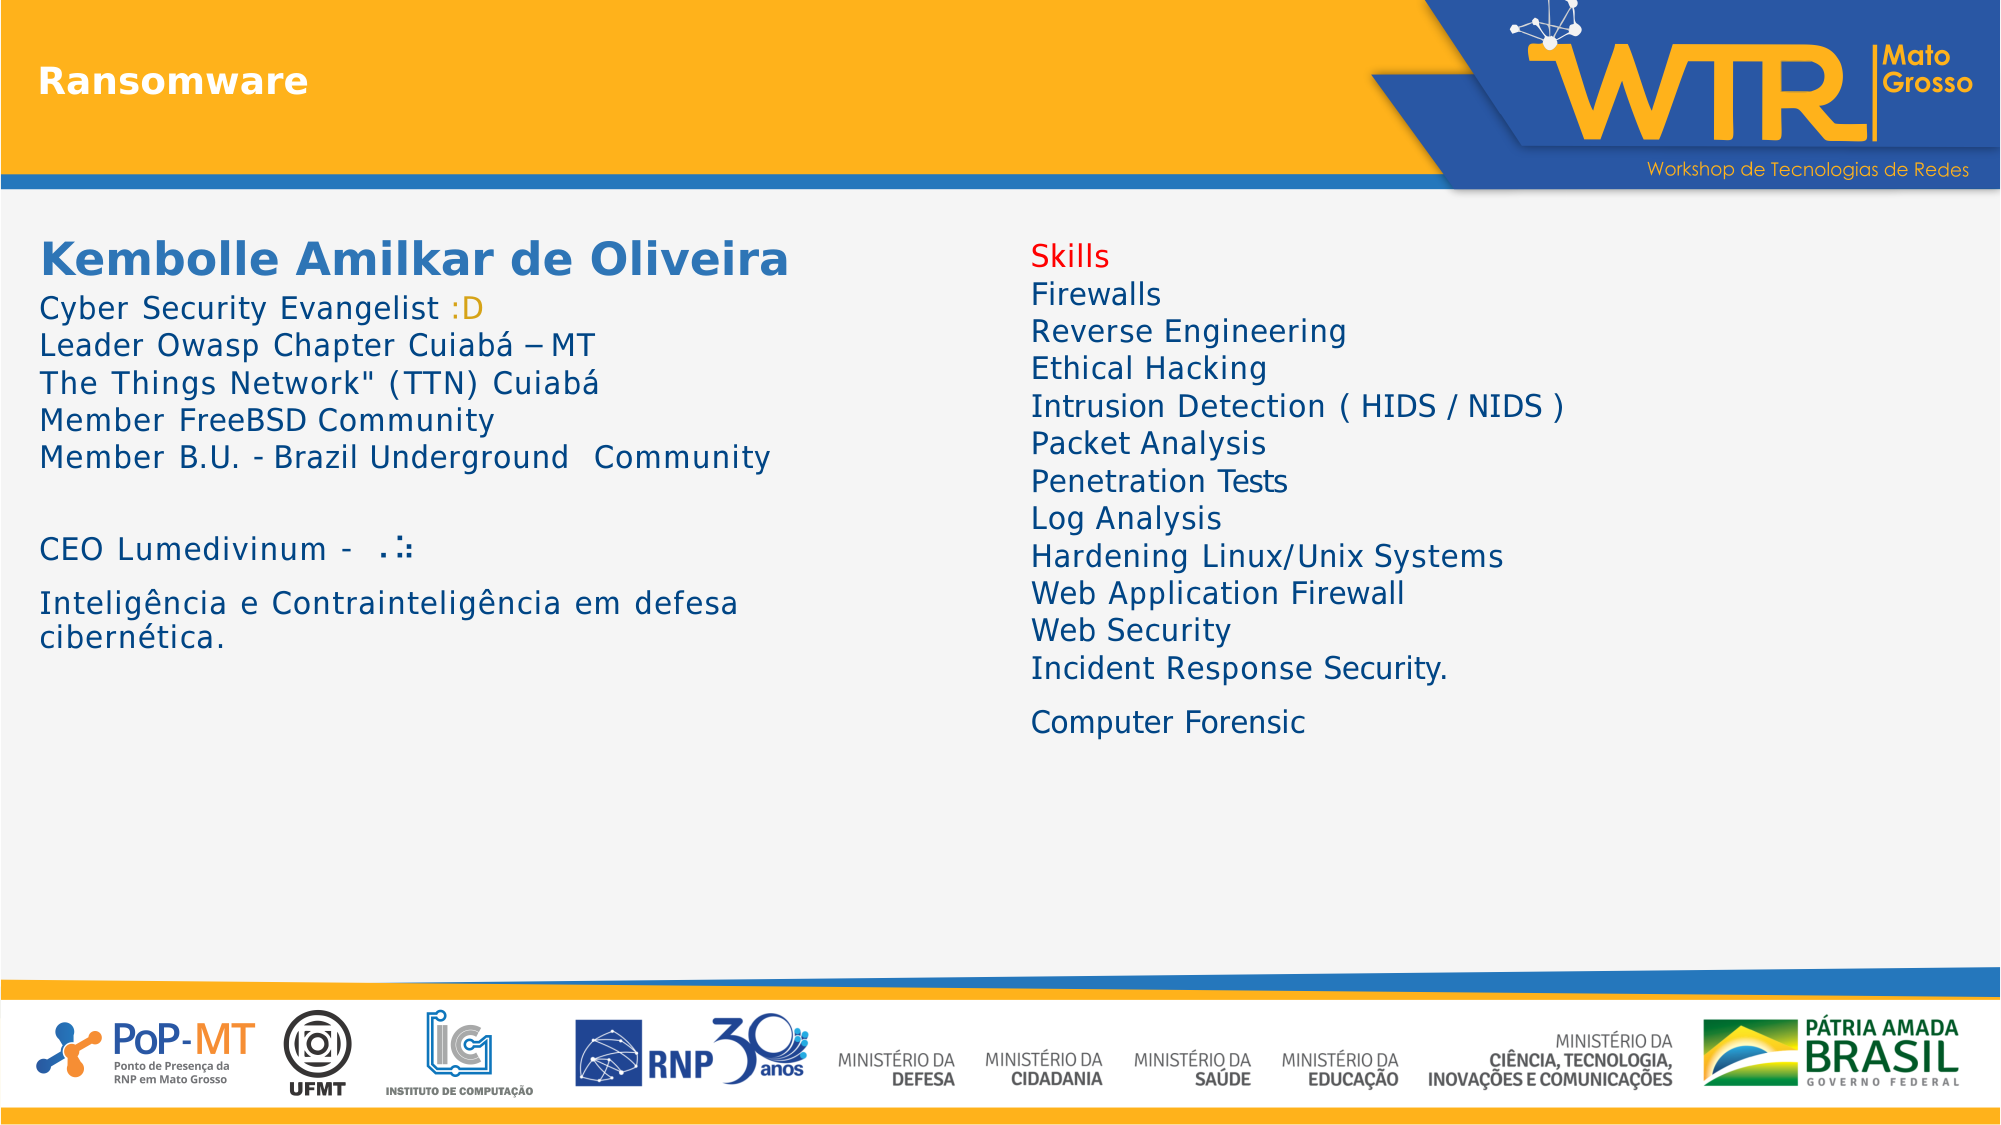

Ransomware
Kembolle Amilkar de Oliveira
Cyber Security Evangelist :D
Leader Owasp Chapter Cuiabá – MT
The Things Network" (TTN) Cuiabá
Member FreeBSD Community
Member B.U. - Brazil Underground  Community

CEO Lumedivinum - ⠠⠵
Inteligência e Contrainteligência em defesa cibernética.

Skills
Firewalls
Reverse Engineering
Ethical Hacking
Intrusion Detection ( HIDS / NIDS )
Packet Analysis
Penetration Tests
Log Analysis
Hardening Linux/Unix Systems
Web Application Firewall
Web Security
Incident Response Security.
Computer Forensic